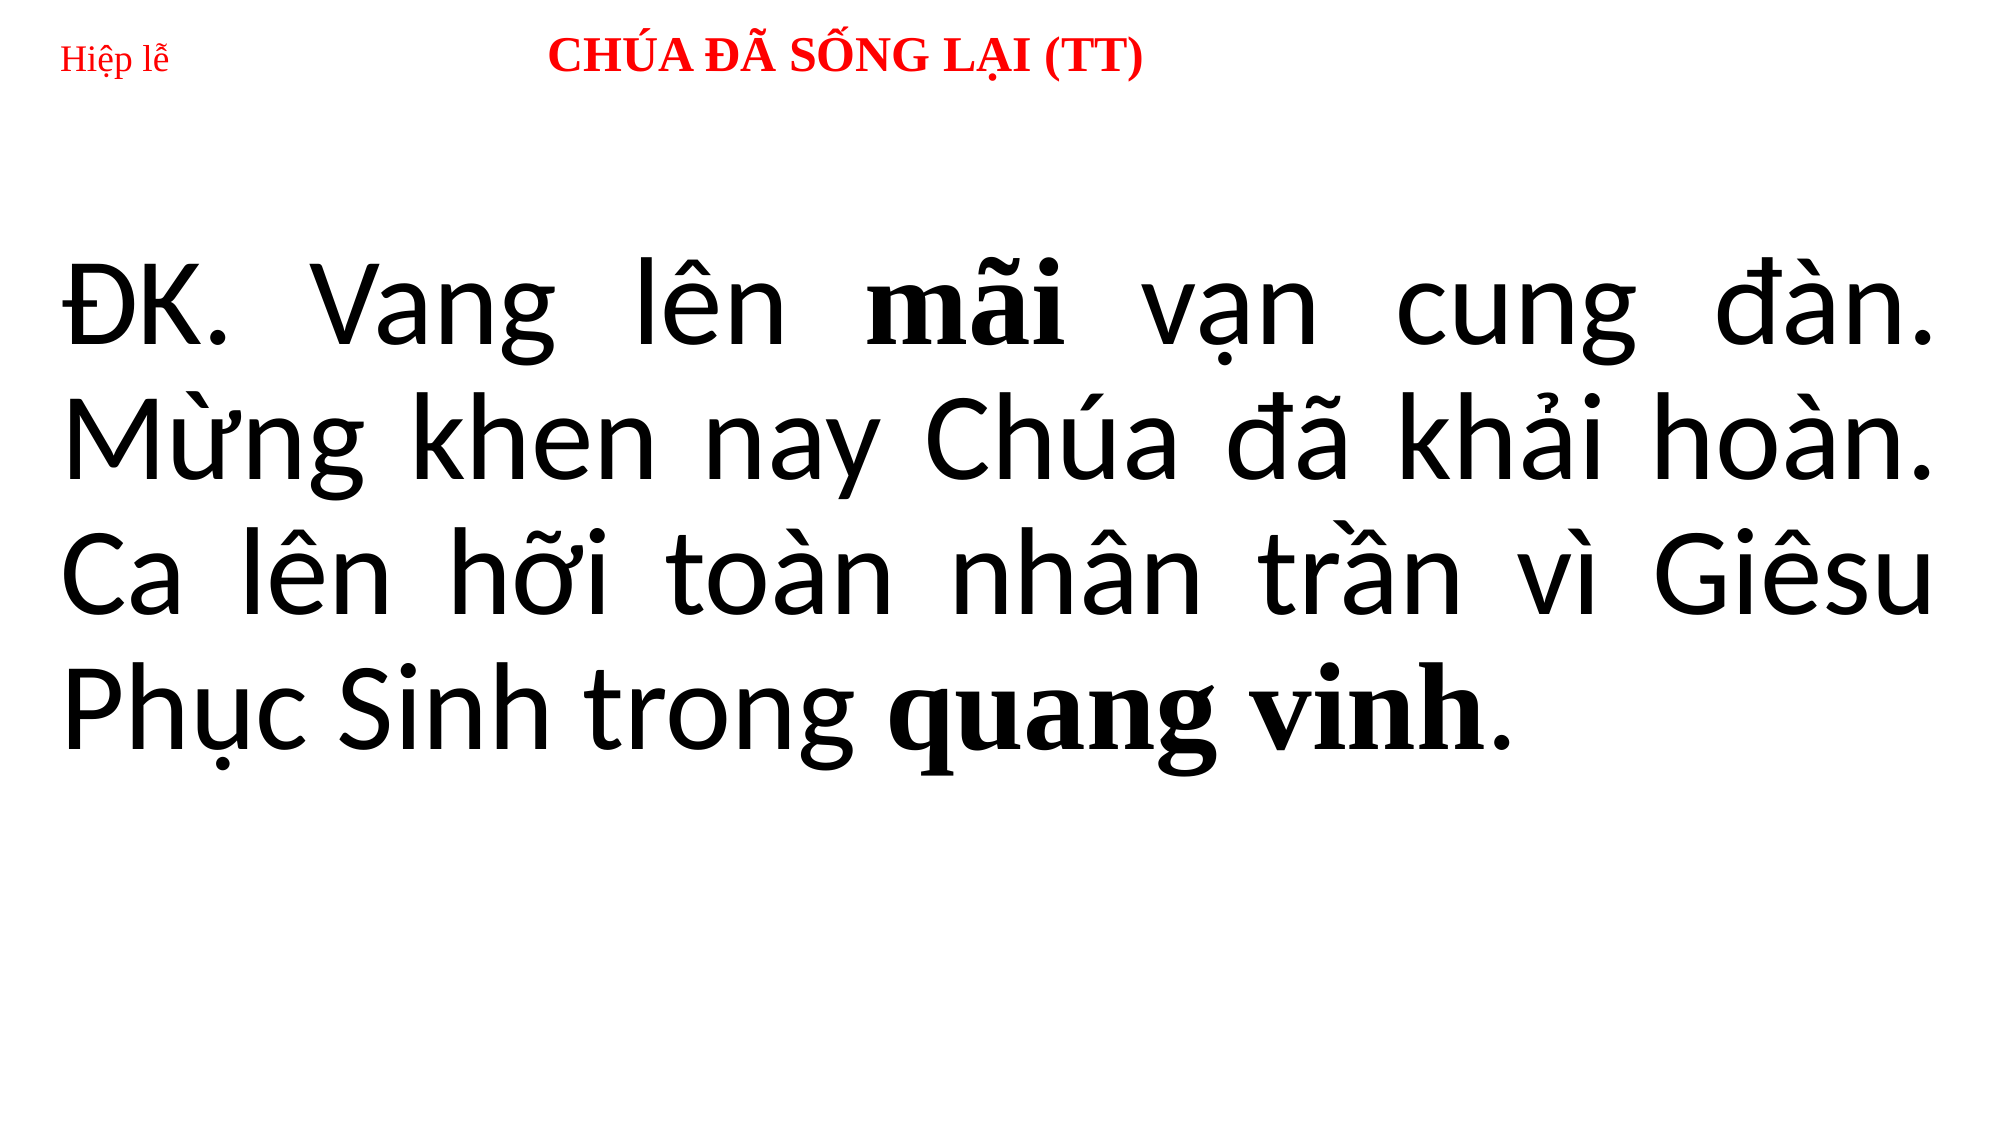

# Hiệp lễ 			    CHÚA ĐÃ SỐNG LẠI (TT)
ĐK. Vang lên mãi vạn cung đàn. Mừng khen nay Chúa đã khải hoàn. Ca lên hỡi toàn nhân trần vì Giêsu Phục Sinh trong quang vinh.